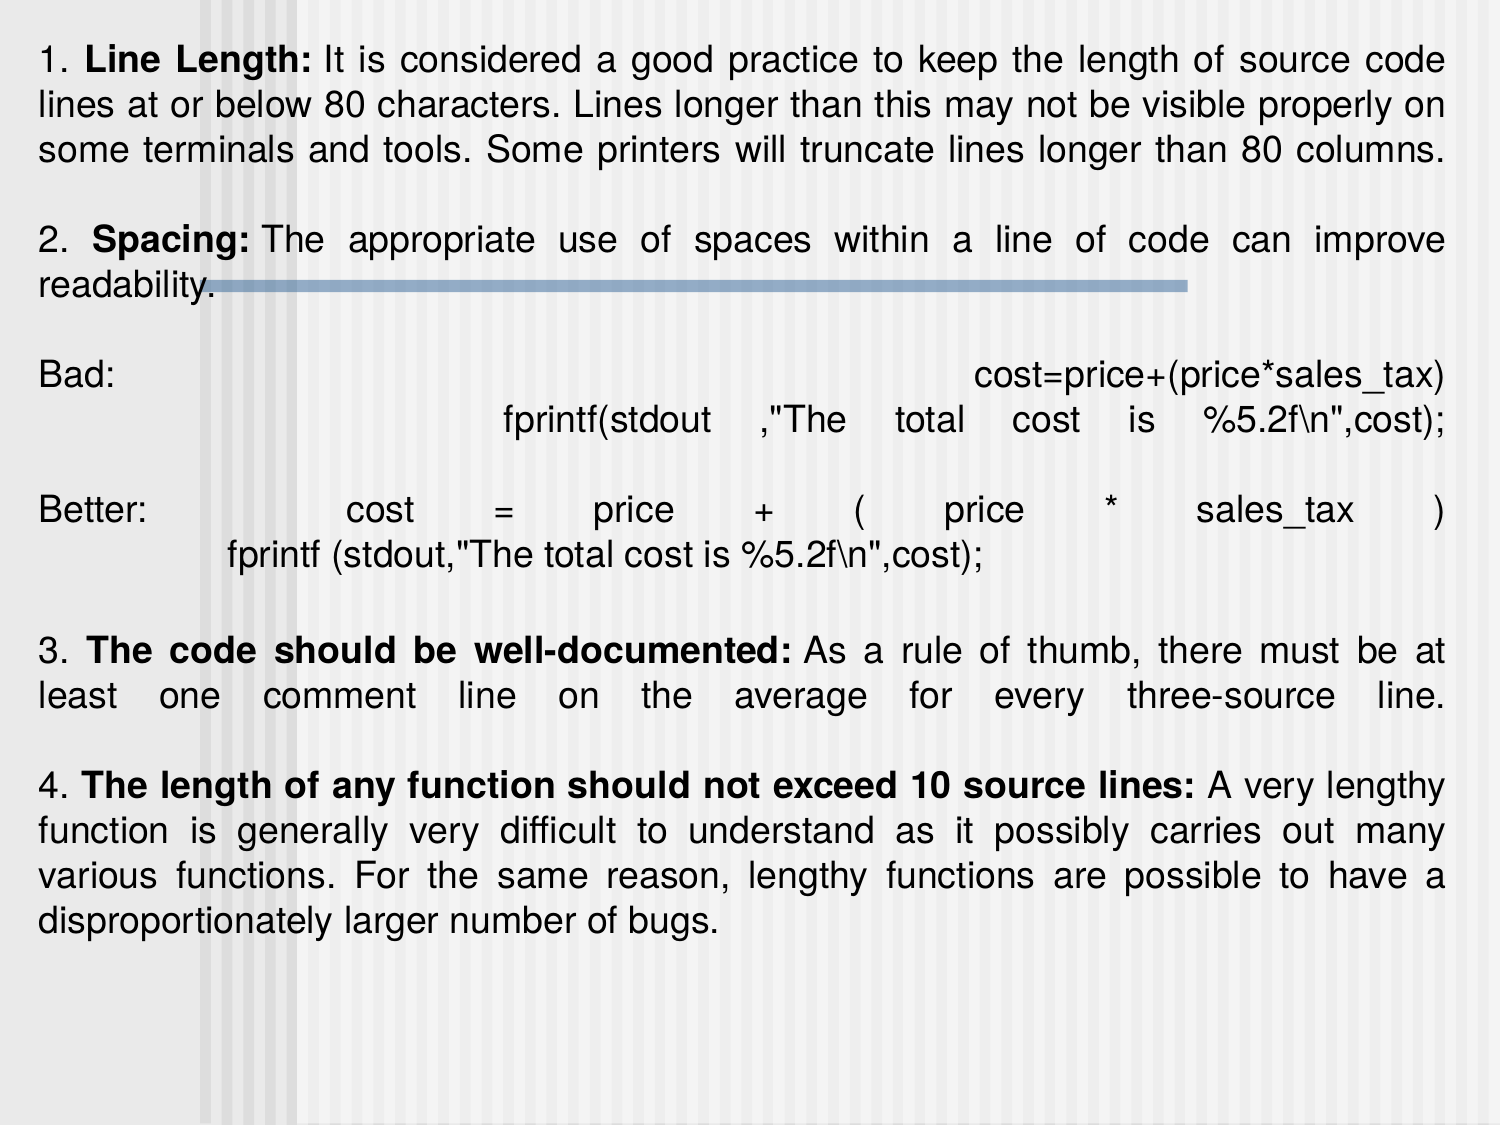

1. Line Length: It is considered a good practice to keep the length of source code lines at or below 80 characters. Lines longer than this may not be visible properly on some terminals and tools. Some printers will truncate lines longer than 80 columns.
2. Spacing: The appropriate use of spaces within a line of code can improve readability.
Bad:        cost=price+(price*sales_tax)
                fprintf(stdout ,"The total cost is %5.2f\n",cost);
Better:      cost = price + ( price * sales_tax )
                  fprintf (stdout,"The total cost is %5.2f\n",cost);

3. The code should be well-documented: As a rule of thumb, there must be at least one comment line on the average for every three-source line.
4. The length of any function should not exceed 10 source lines: A very lengthy function is generally very difficult to understand as it possibly carries out many various functions. For the same reason, lengthy functions are possible to have a disproportionately larger number of bugs.

14